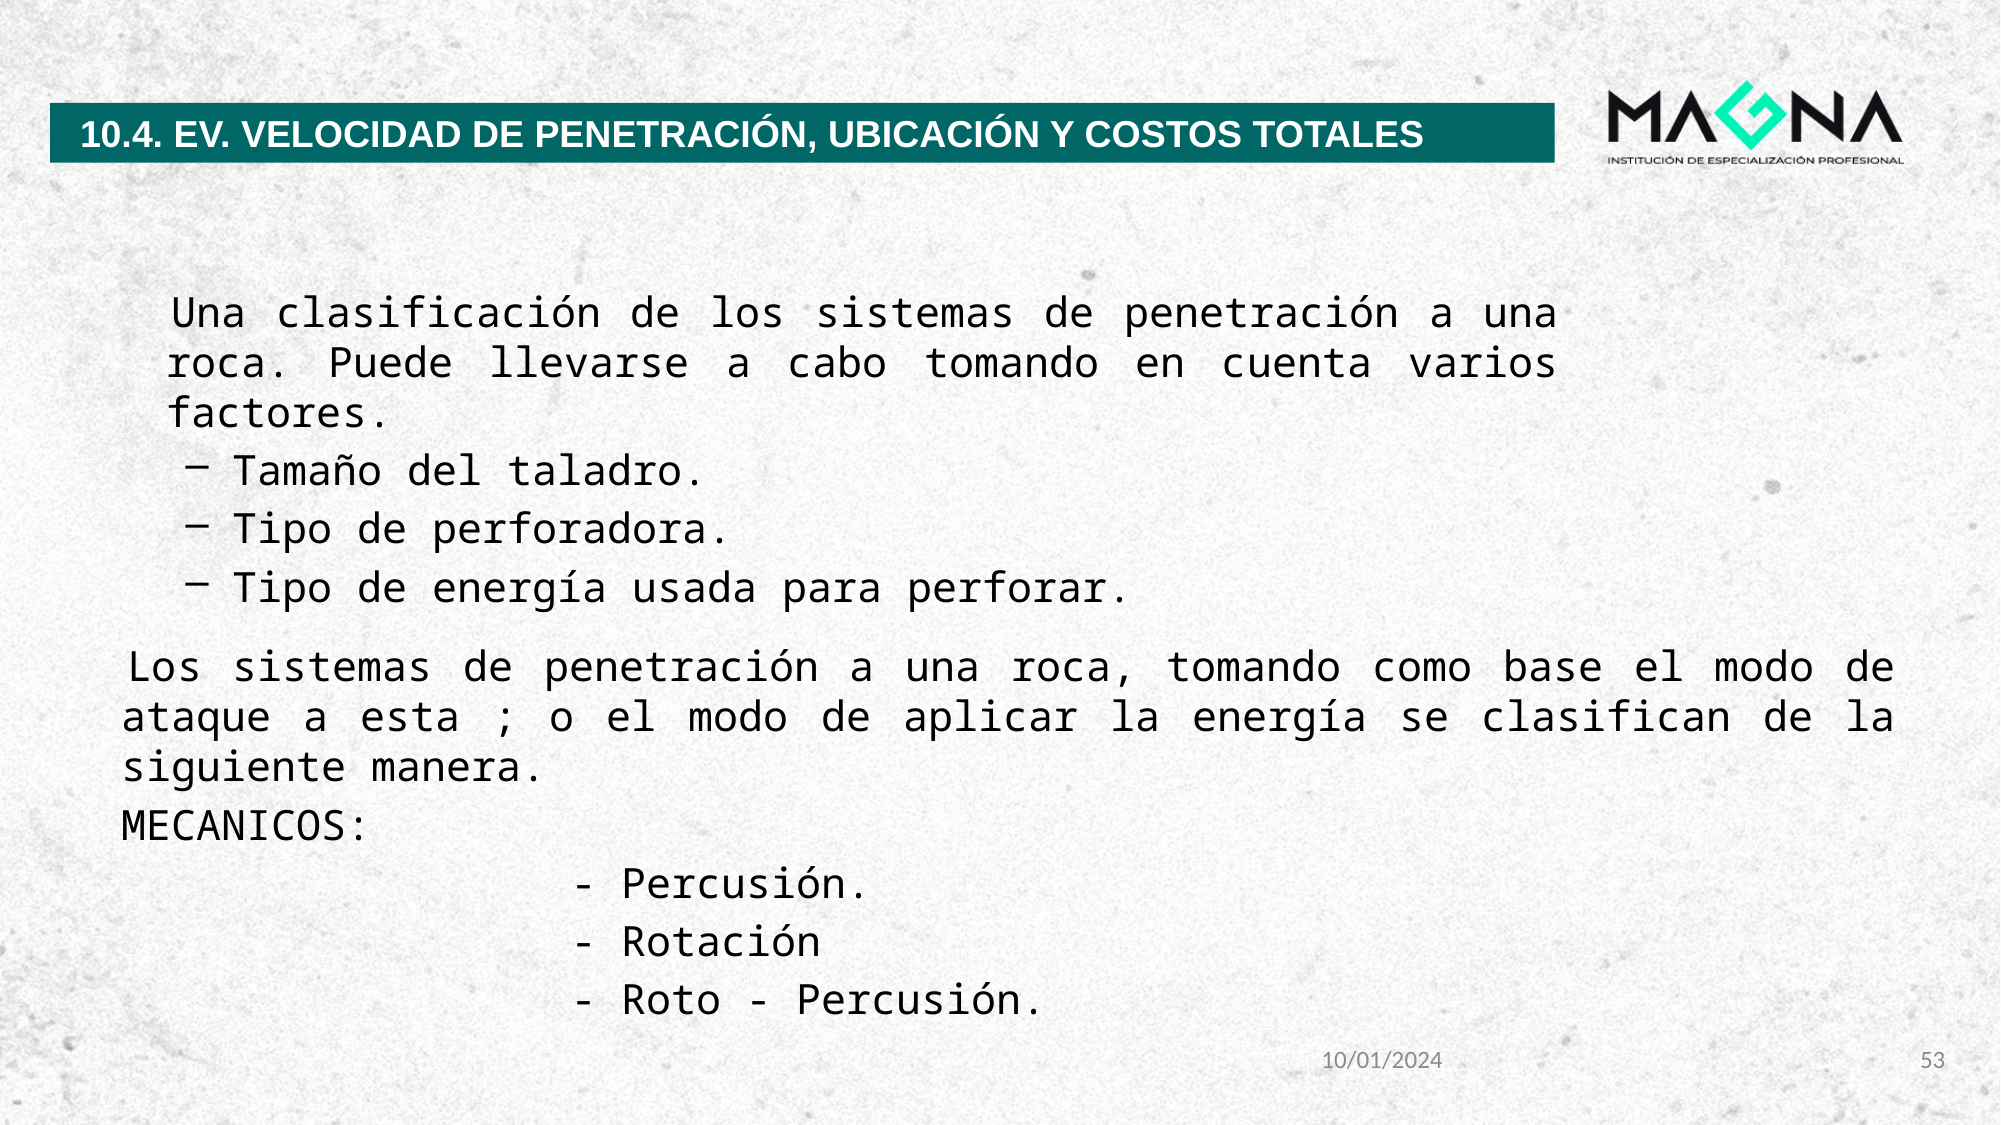

10.4. EV. VELOCIDAD DE PENETRACIÓN, UBICACIÓN Y COSTOS TOTALES
 	Una clasificación de los sistemas de penetración a una roca. Puede llevarse a cabo tomando en cuenta varios factores.
Tamaño del taladro.
Tipo de perforadora.
Tipo de energía usada para perforar.
 	Los sistemas de penetración a una roca, tomando como base el modo de ataque a esta ; o el modo de aplicar la energía se clasifican de la siguiente manera.
	MECANICOS:
				- Percusión.
				- Rotación
				- Roto - Percusión.
10/01/2024
53